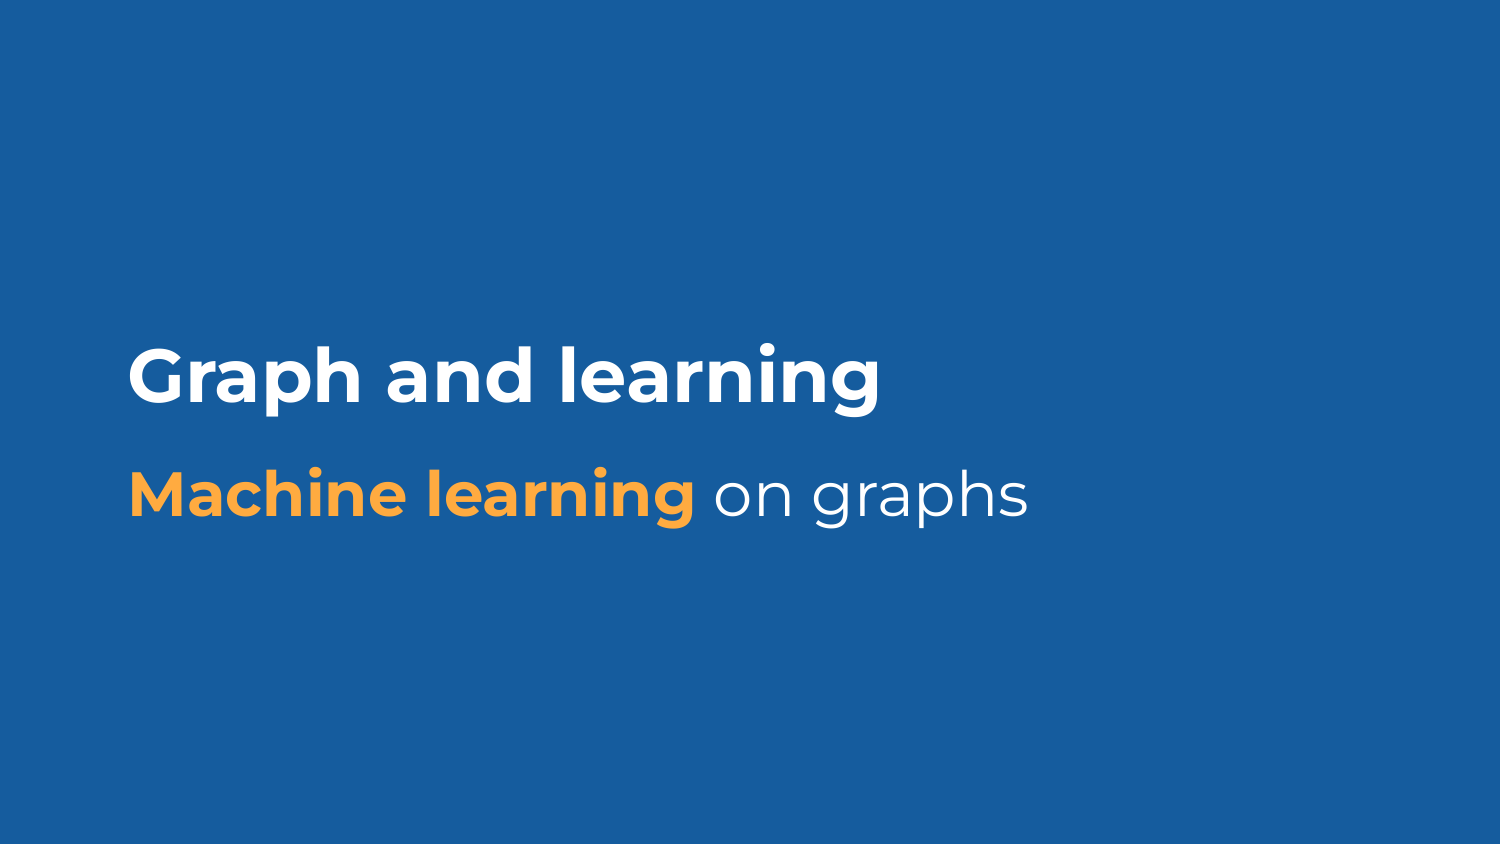

Graph and learning
Machine learning on graphs